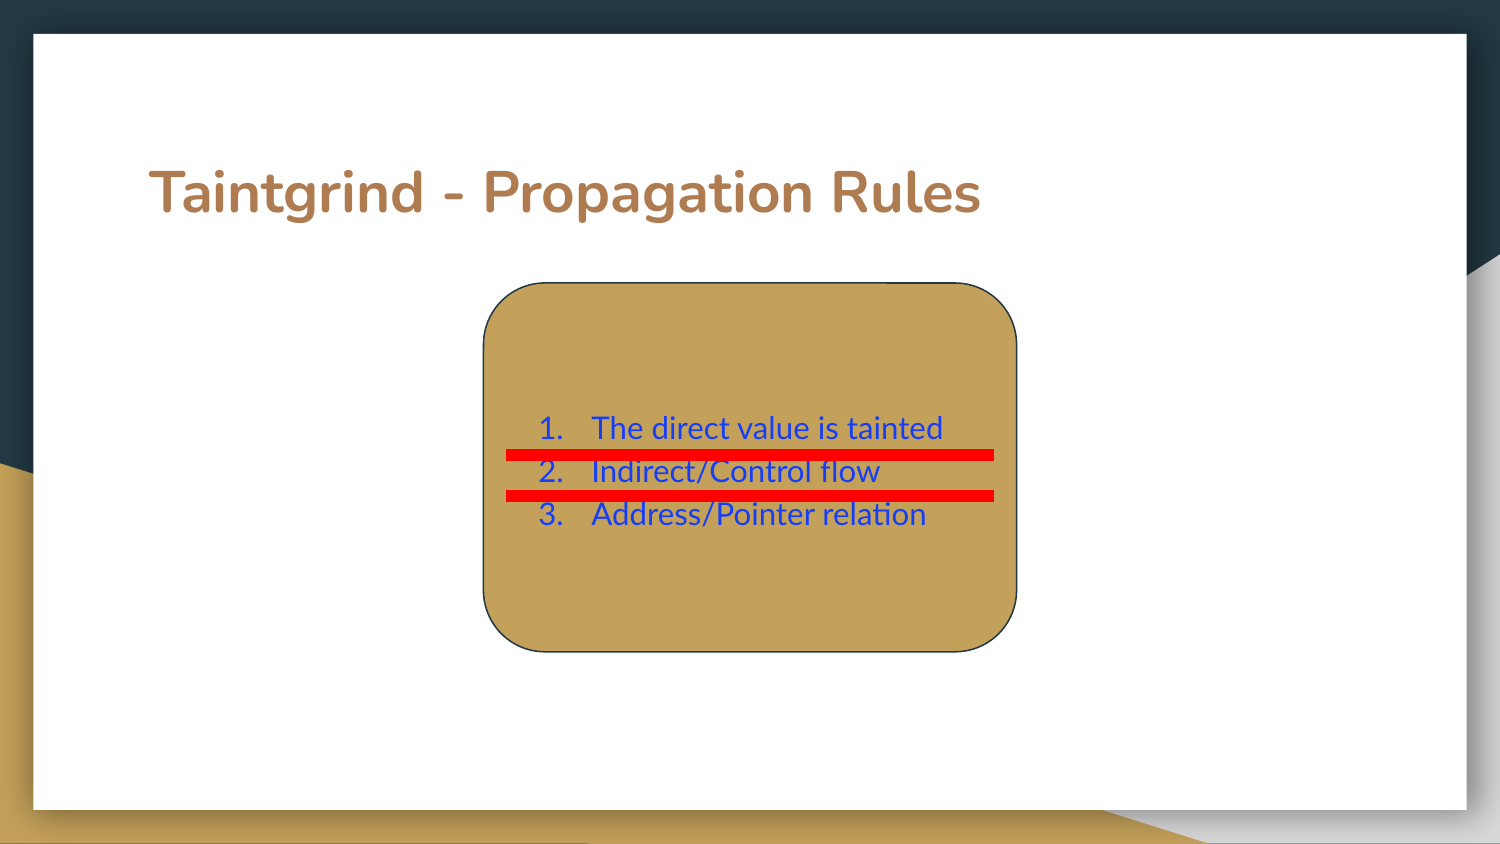

# Taintgrind - Propagation Rules
The direct value is tainted
Indirect/Control flow
Address/Pointer relation